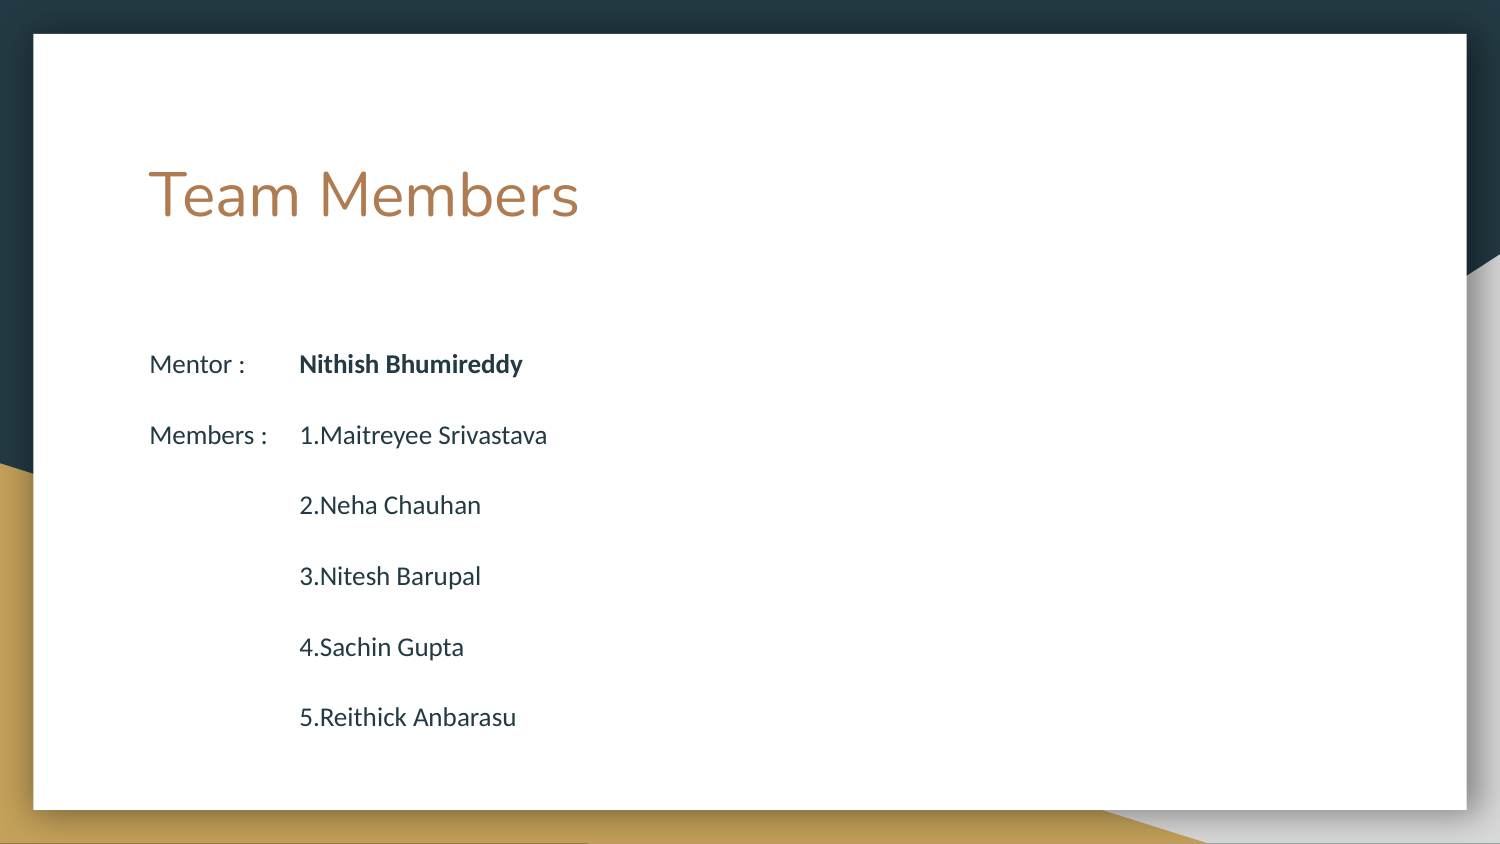

# Team Members
Mentor :  	Nithish Bhumireddy
Members : 	1.Maitreyee Srivastava
2.Neha Chauhan
3.Nitesh Barupal
4.Sachin Gupta
5.Reithick Anbarasu